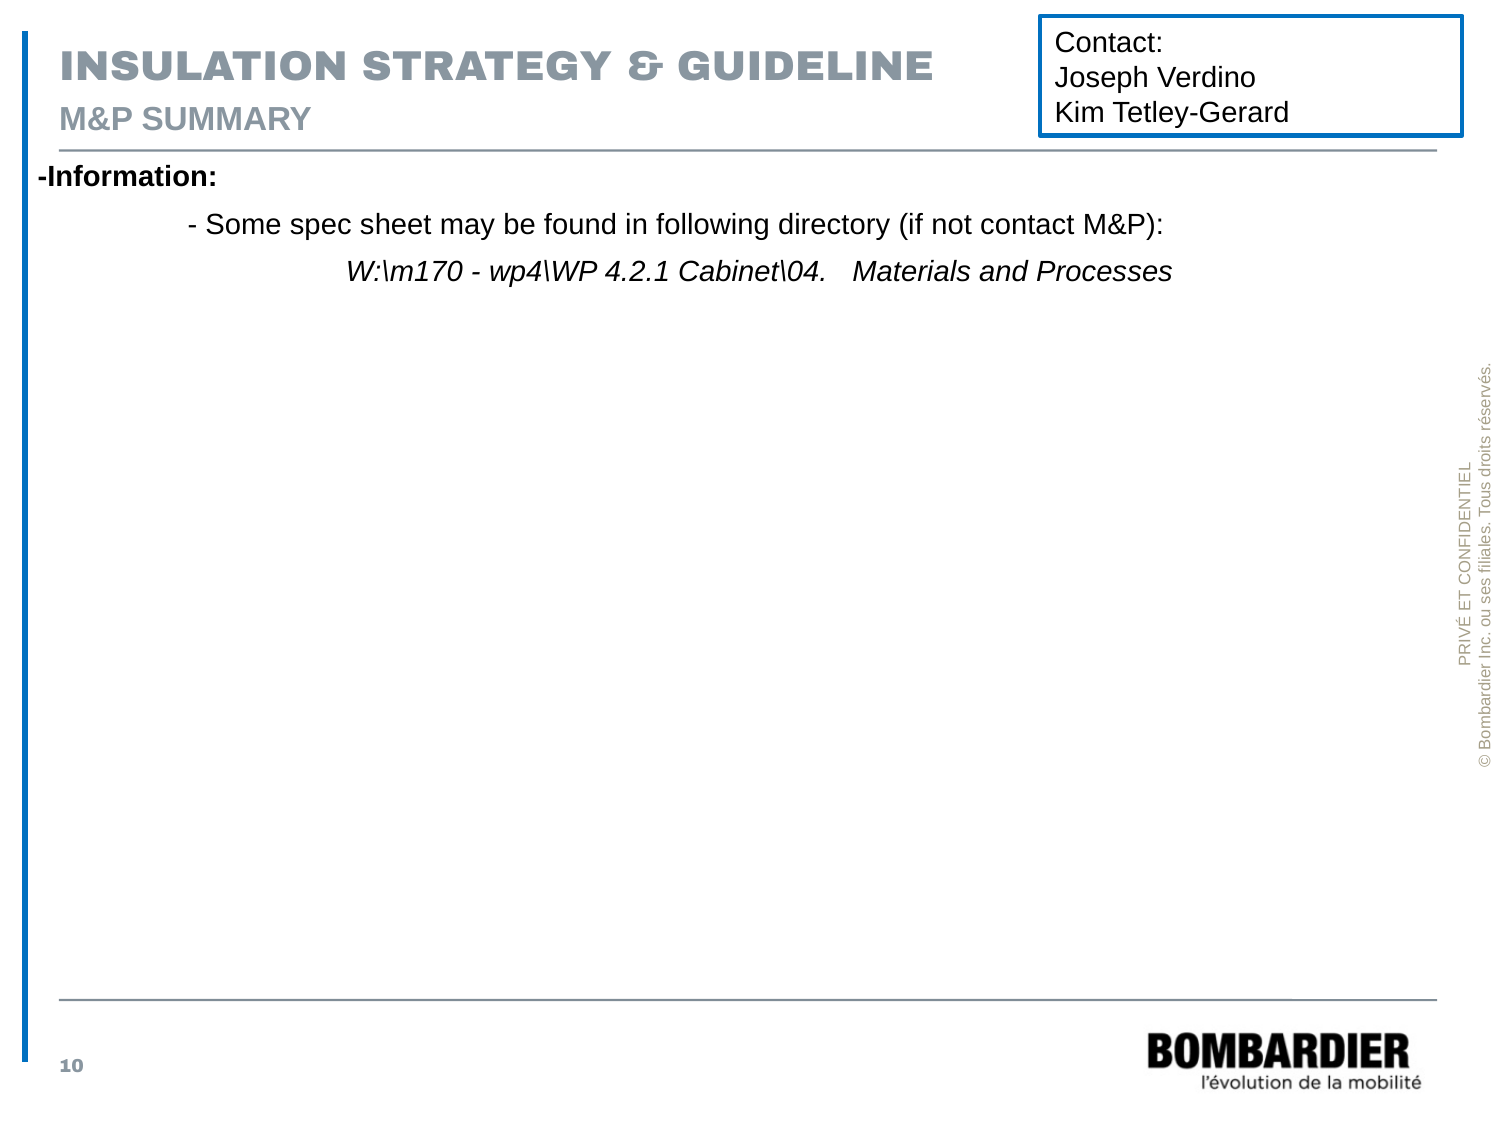

Contact:
Joseph Verdino
Kim Tetley-Gerard
# INSULATION STRATEGY & GUIDELINE
M&P Summary
-Information:
	- Some spec sheet may be found in following directory (if not contact M&P):
		 W:\m170 - wp4\WP 4.2.1 Cabinet\04.   Materials and Processes

10